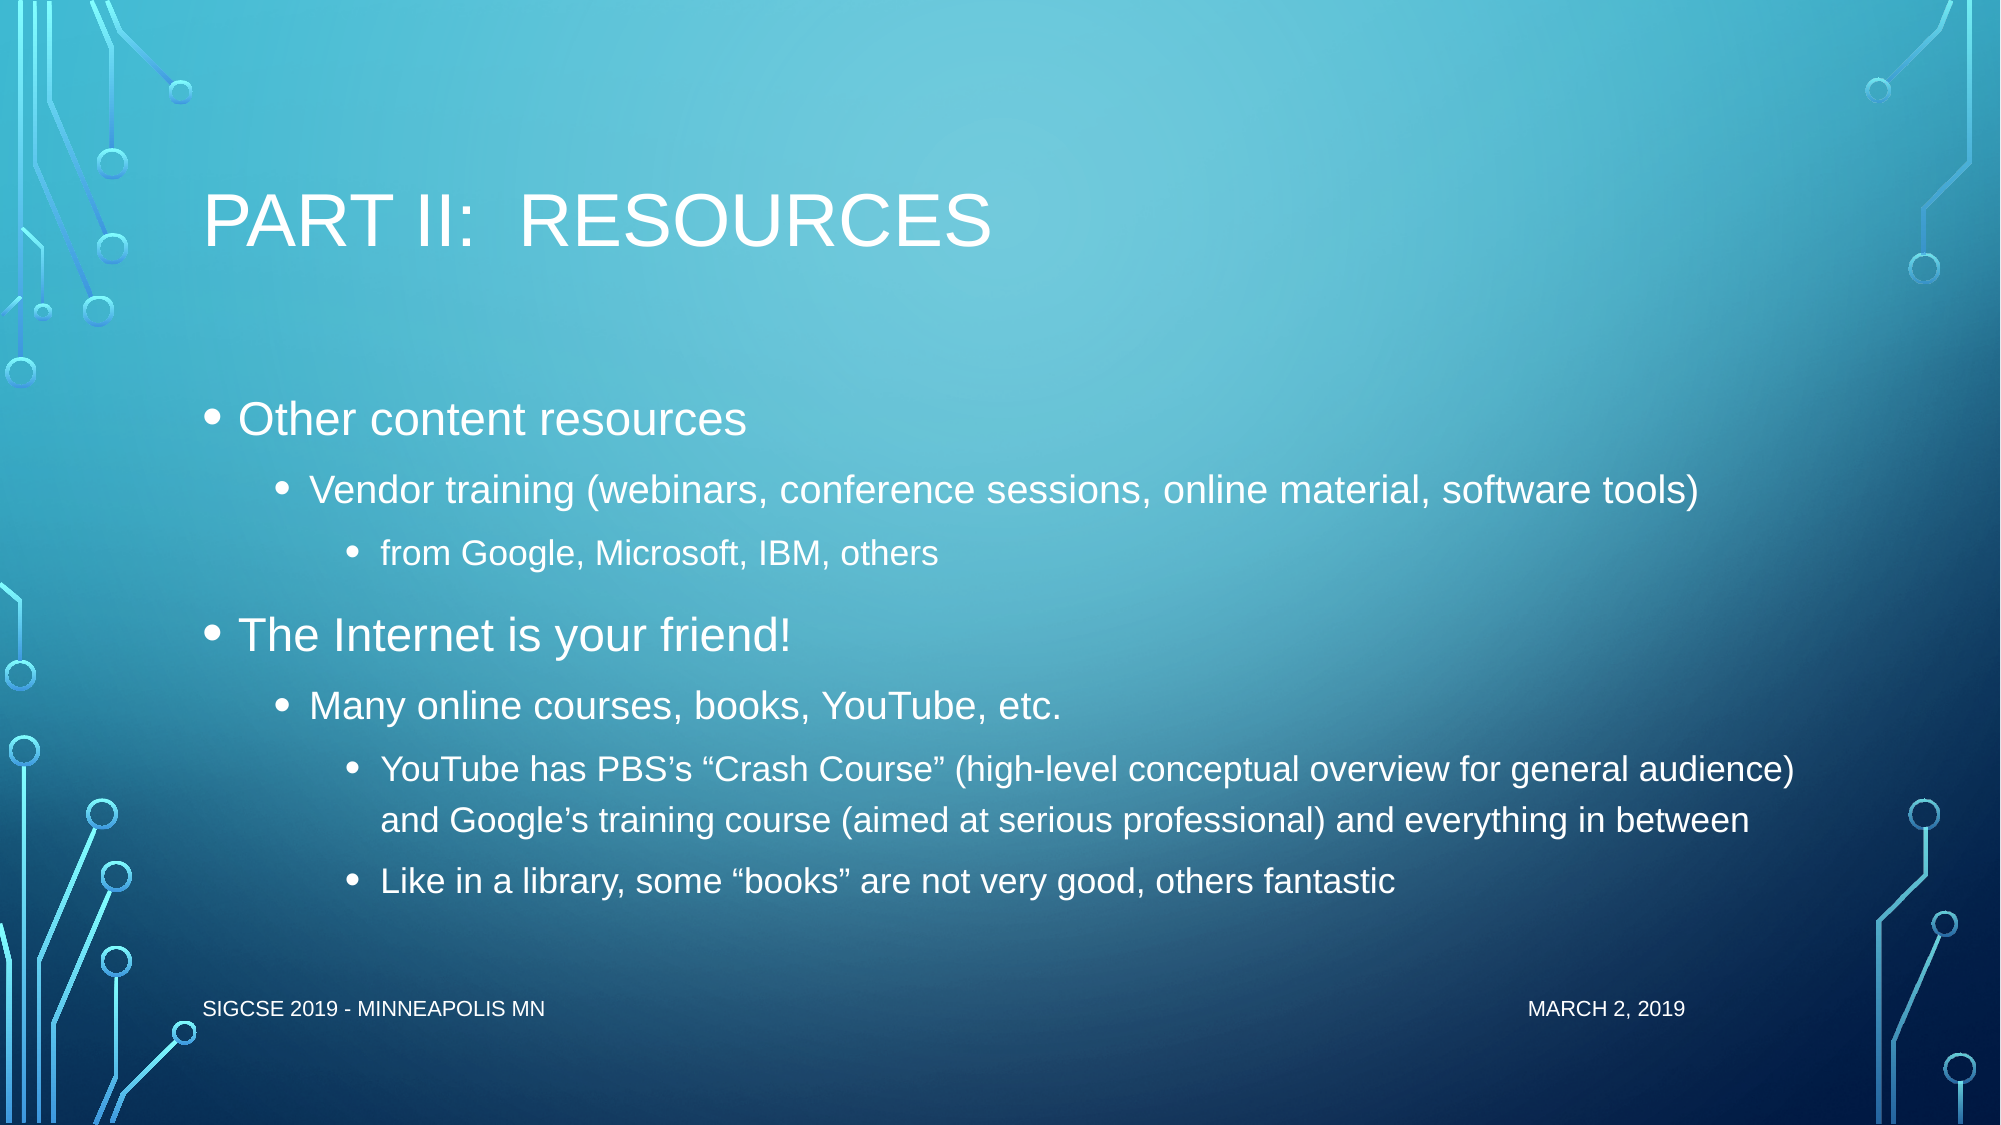

# Part II:  ReSources
Other content resources
Vendor training (webinars, conference sessions, online material, software tools)
from Google, Microsoft, IBM, others
The Internet is your friend!
Many online courses, books, YouTube, etc.
YouTube has PBS’s “Crash Course” (high-level conceptual overview for general audience) and Google’s training course (aimed at serious professional) and everything in between
Like in a library, some “books” are not very good, others fantastic
SIGCSE 2019 - Minneapolis MN                                                                                                                                                                    March 2, 2019